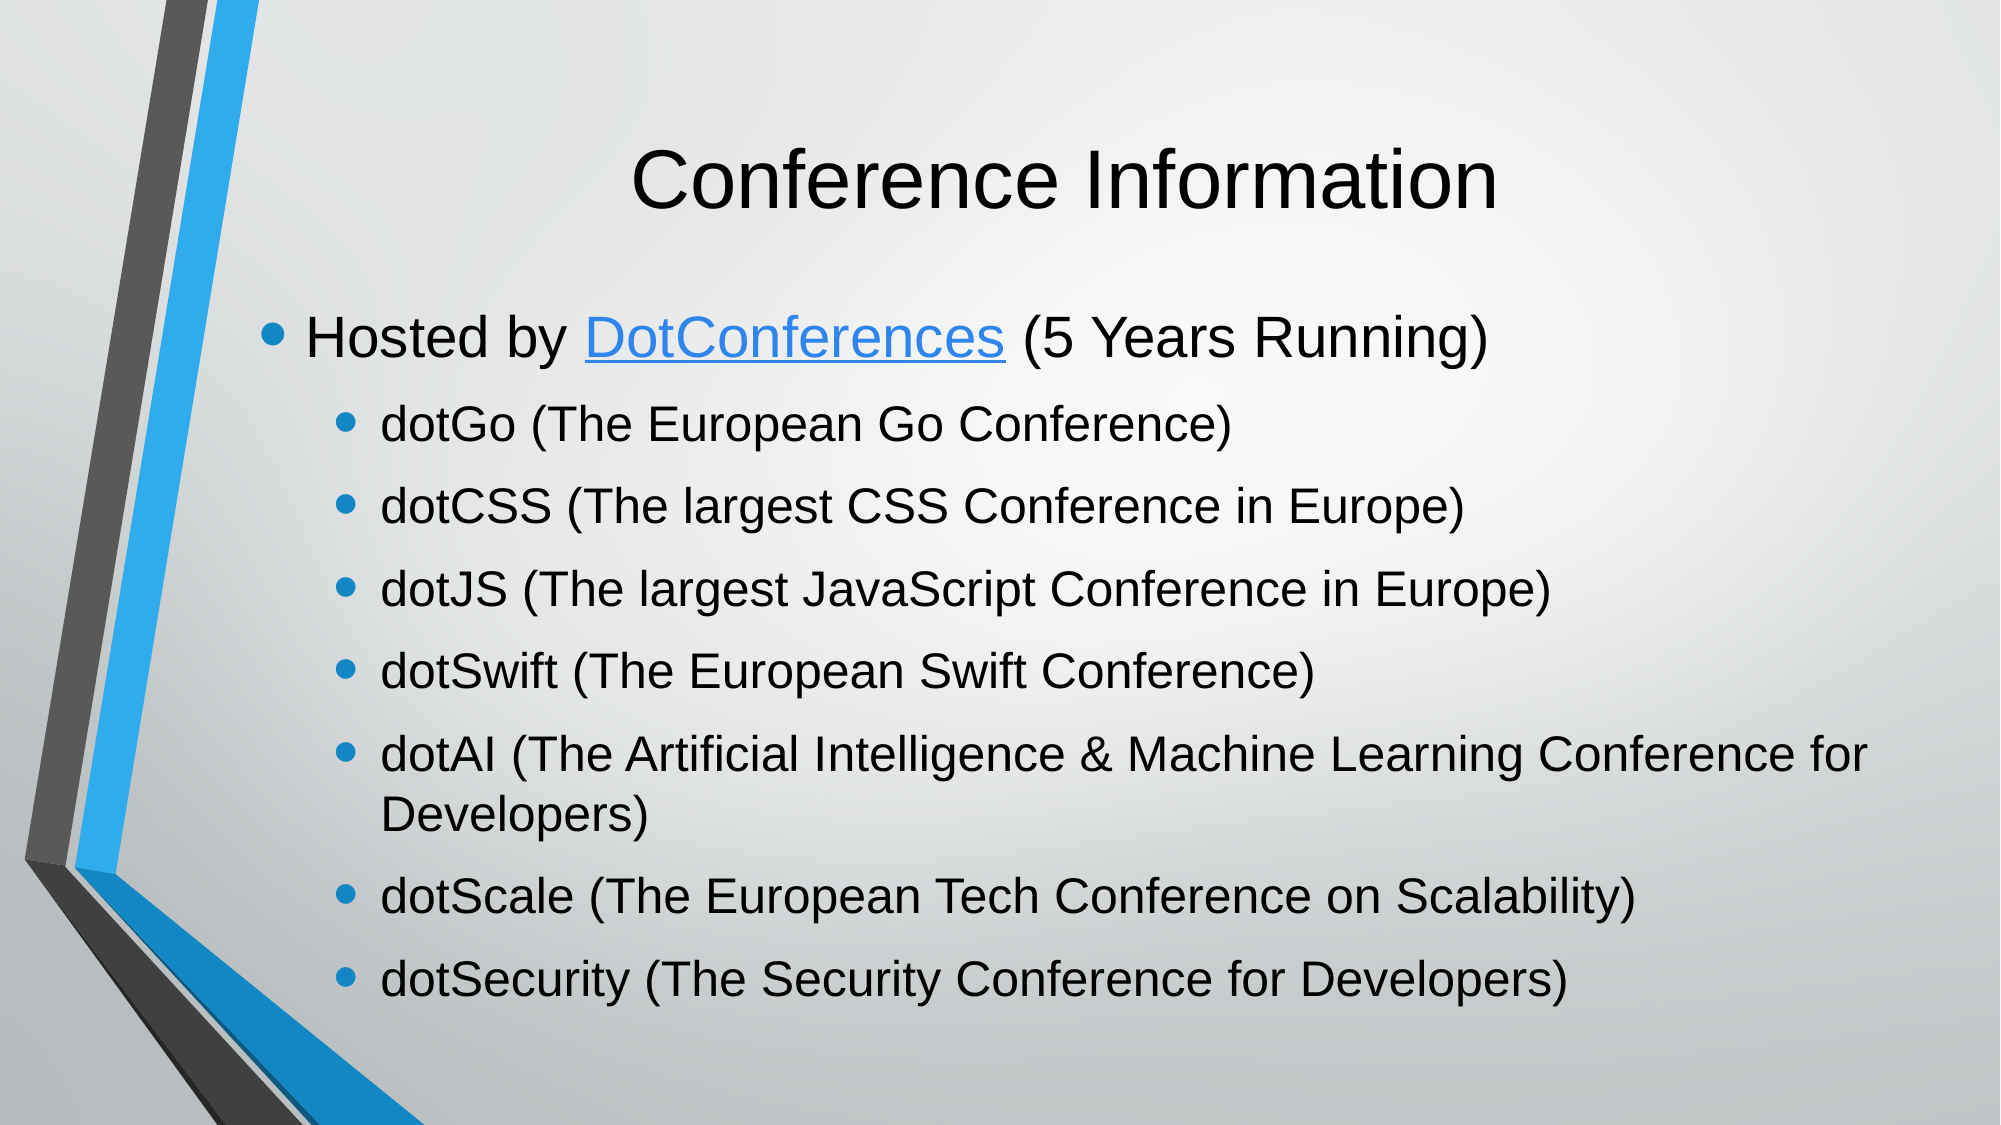

# Conference Information
Hosted by DotConferences (5 Years Running)
dotGo (The European Go Conference)
dotCSS (The largest CSS Conference in Europe)
dotJS (The largest JavaScript Conference in Europe)
dotSwift (The European Swift Conference)
dotAI (The Artificial Intelligence & Machine Learning Conference for Developers)
dotScale (The European Tech Conference on Scalability)
dotSecurity (The Security Conference for Developers)